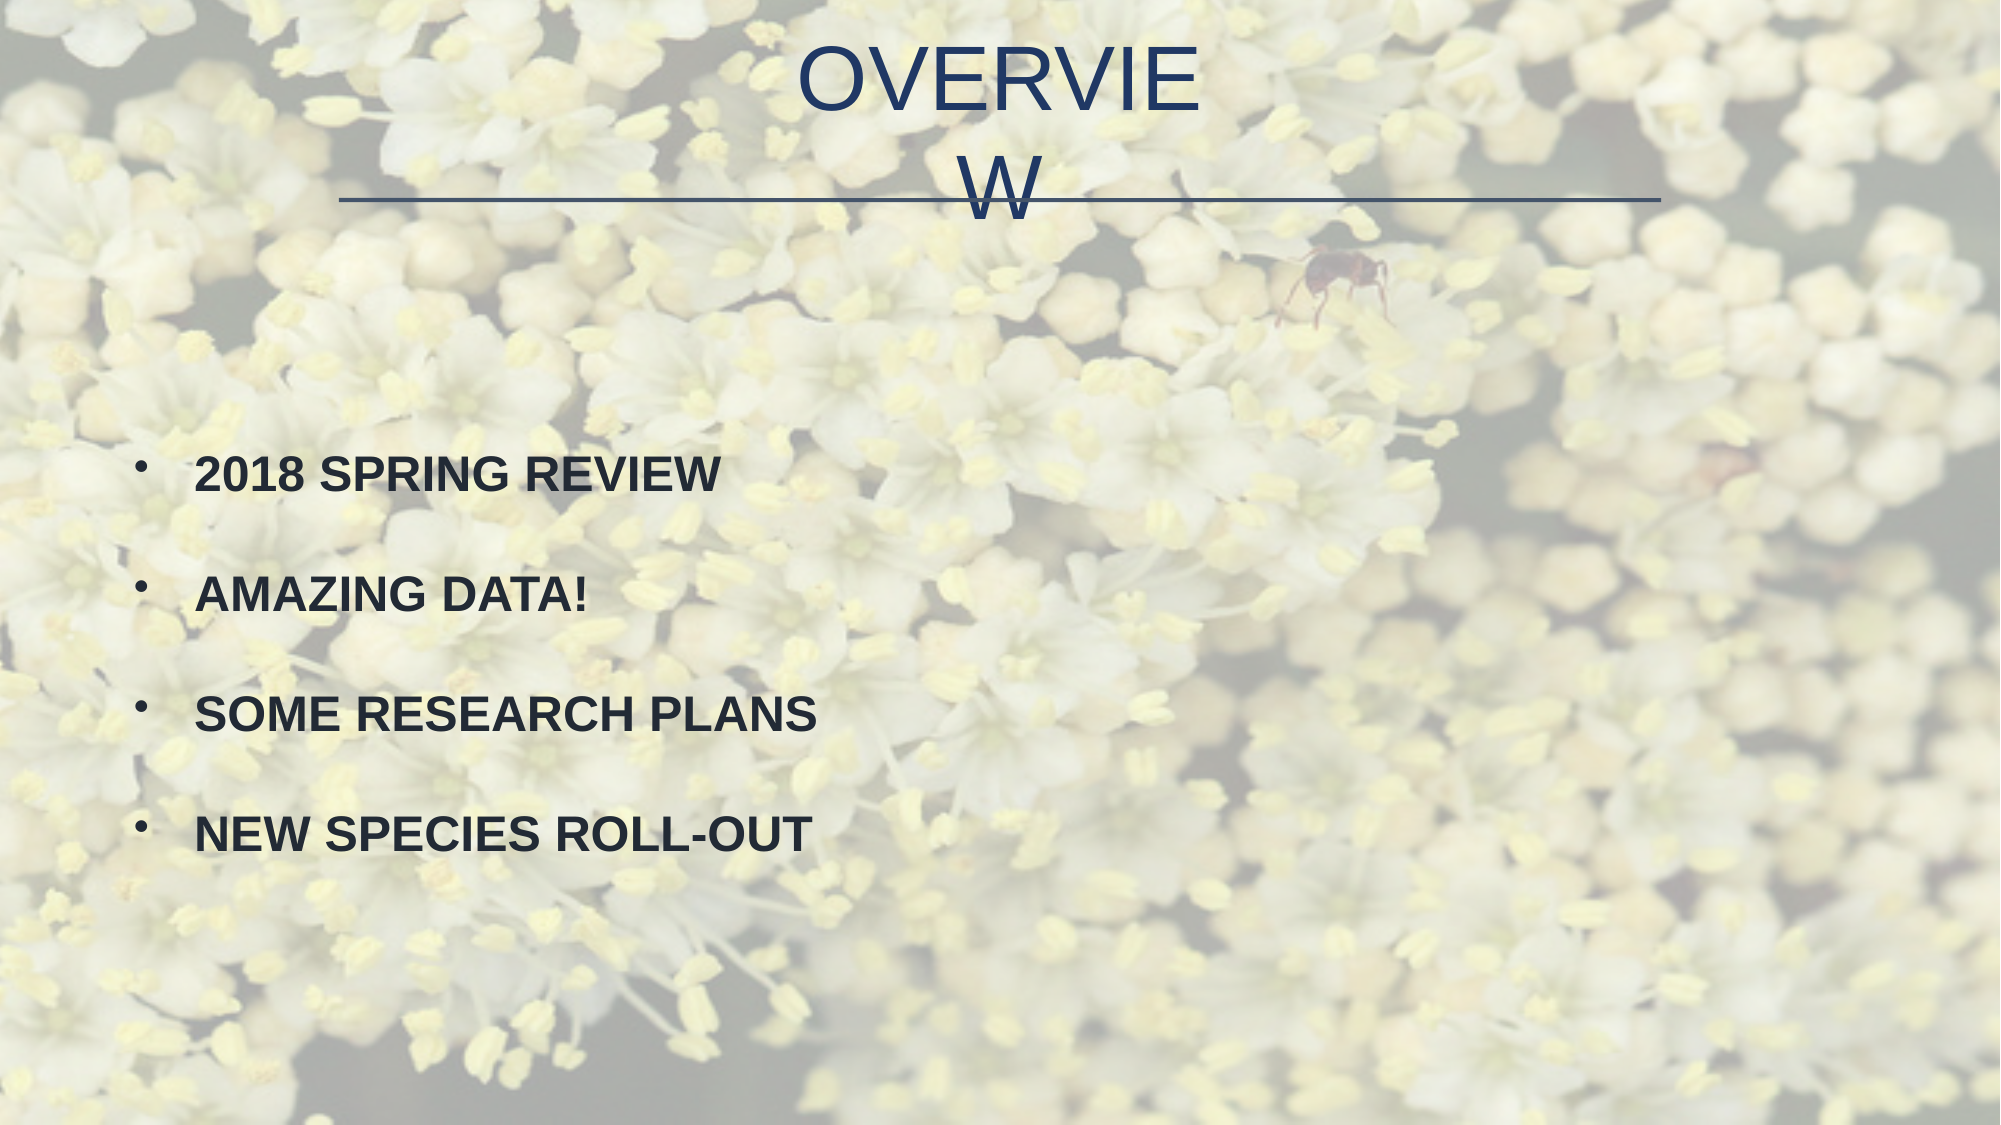

OVERVIEW

2018 SPRING REVIEW
AMAZING DATA!
SOME RESEARCH PLANS
NEW SPECIES ROLL-OUT